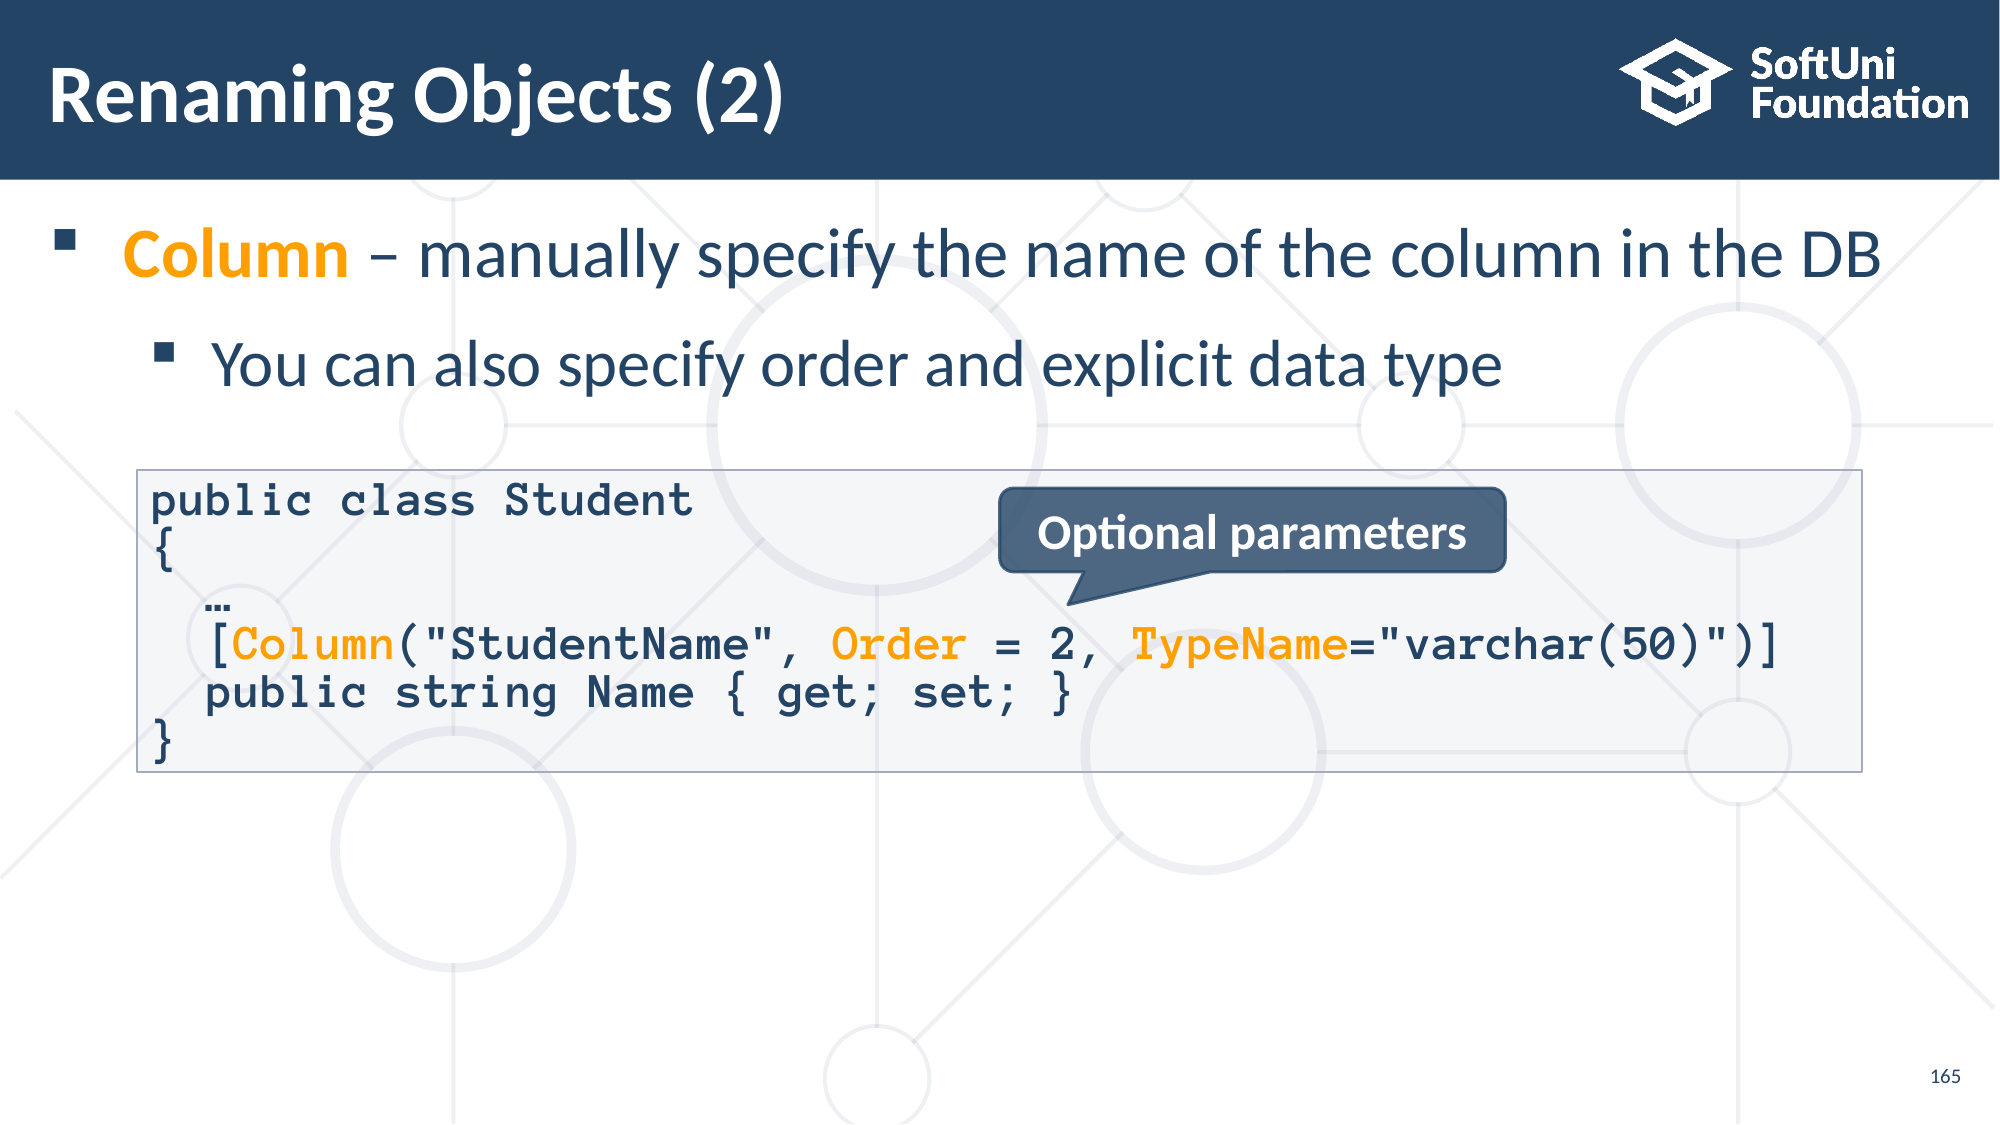

# Renaming Objects (2)
Column – manually specify the name of the column in the DB
You can also specify order and explicit data type

public class Student
{
  …
  [Column("StudentName", Order = 2, TypeName="varchar(50)")]
  public string Name { get; set; }
}
Optional parameters
165